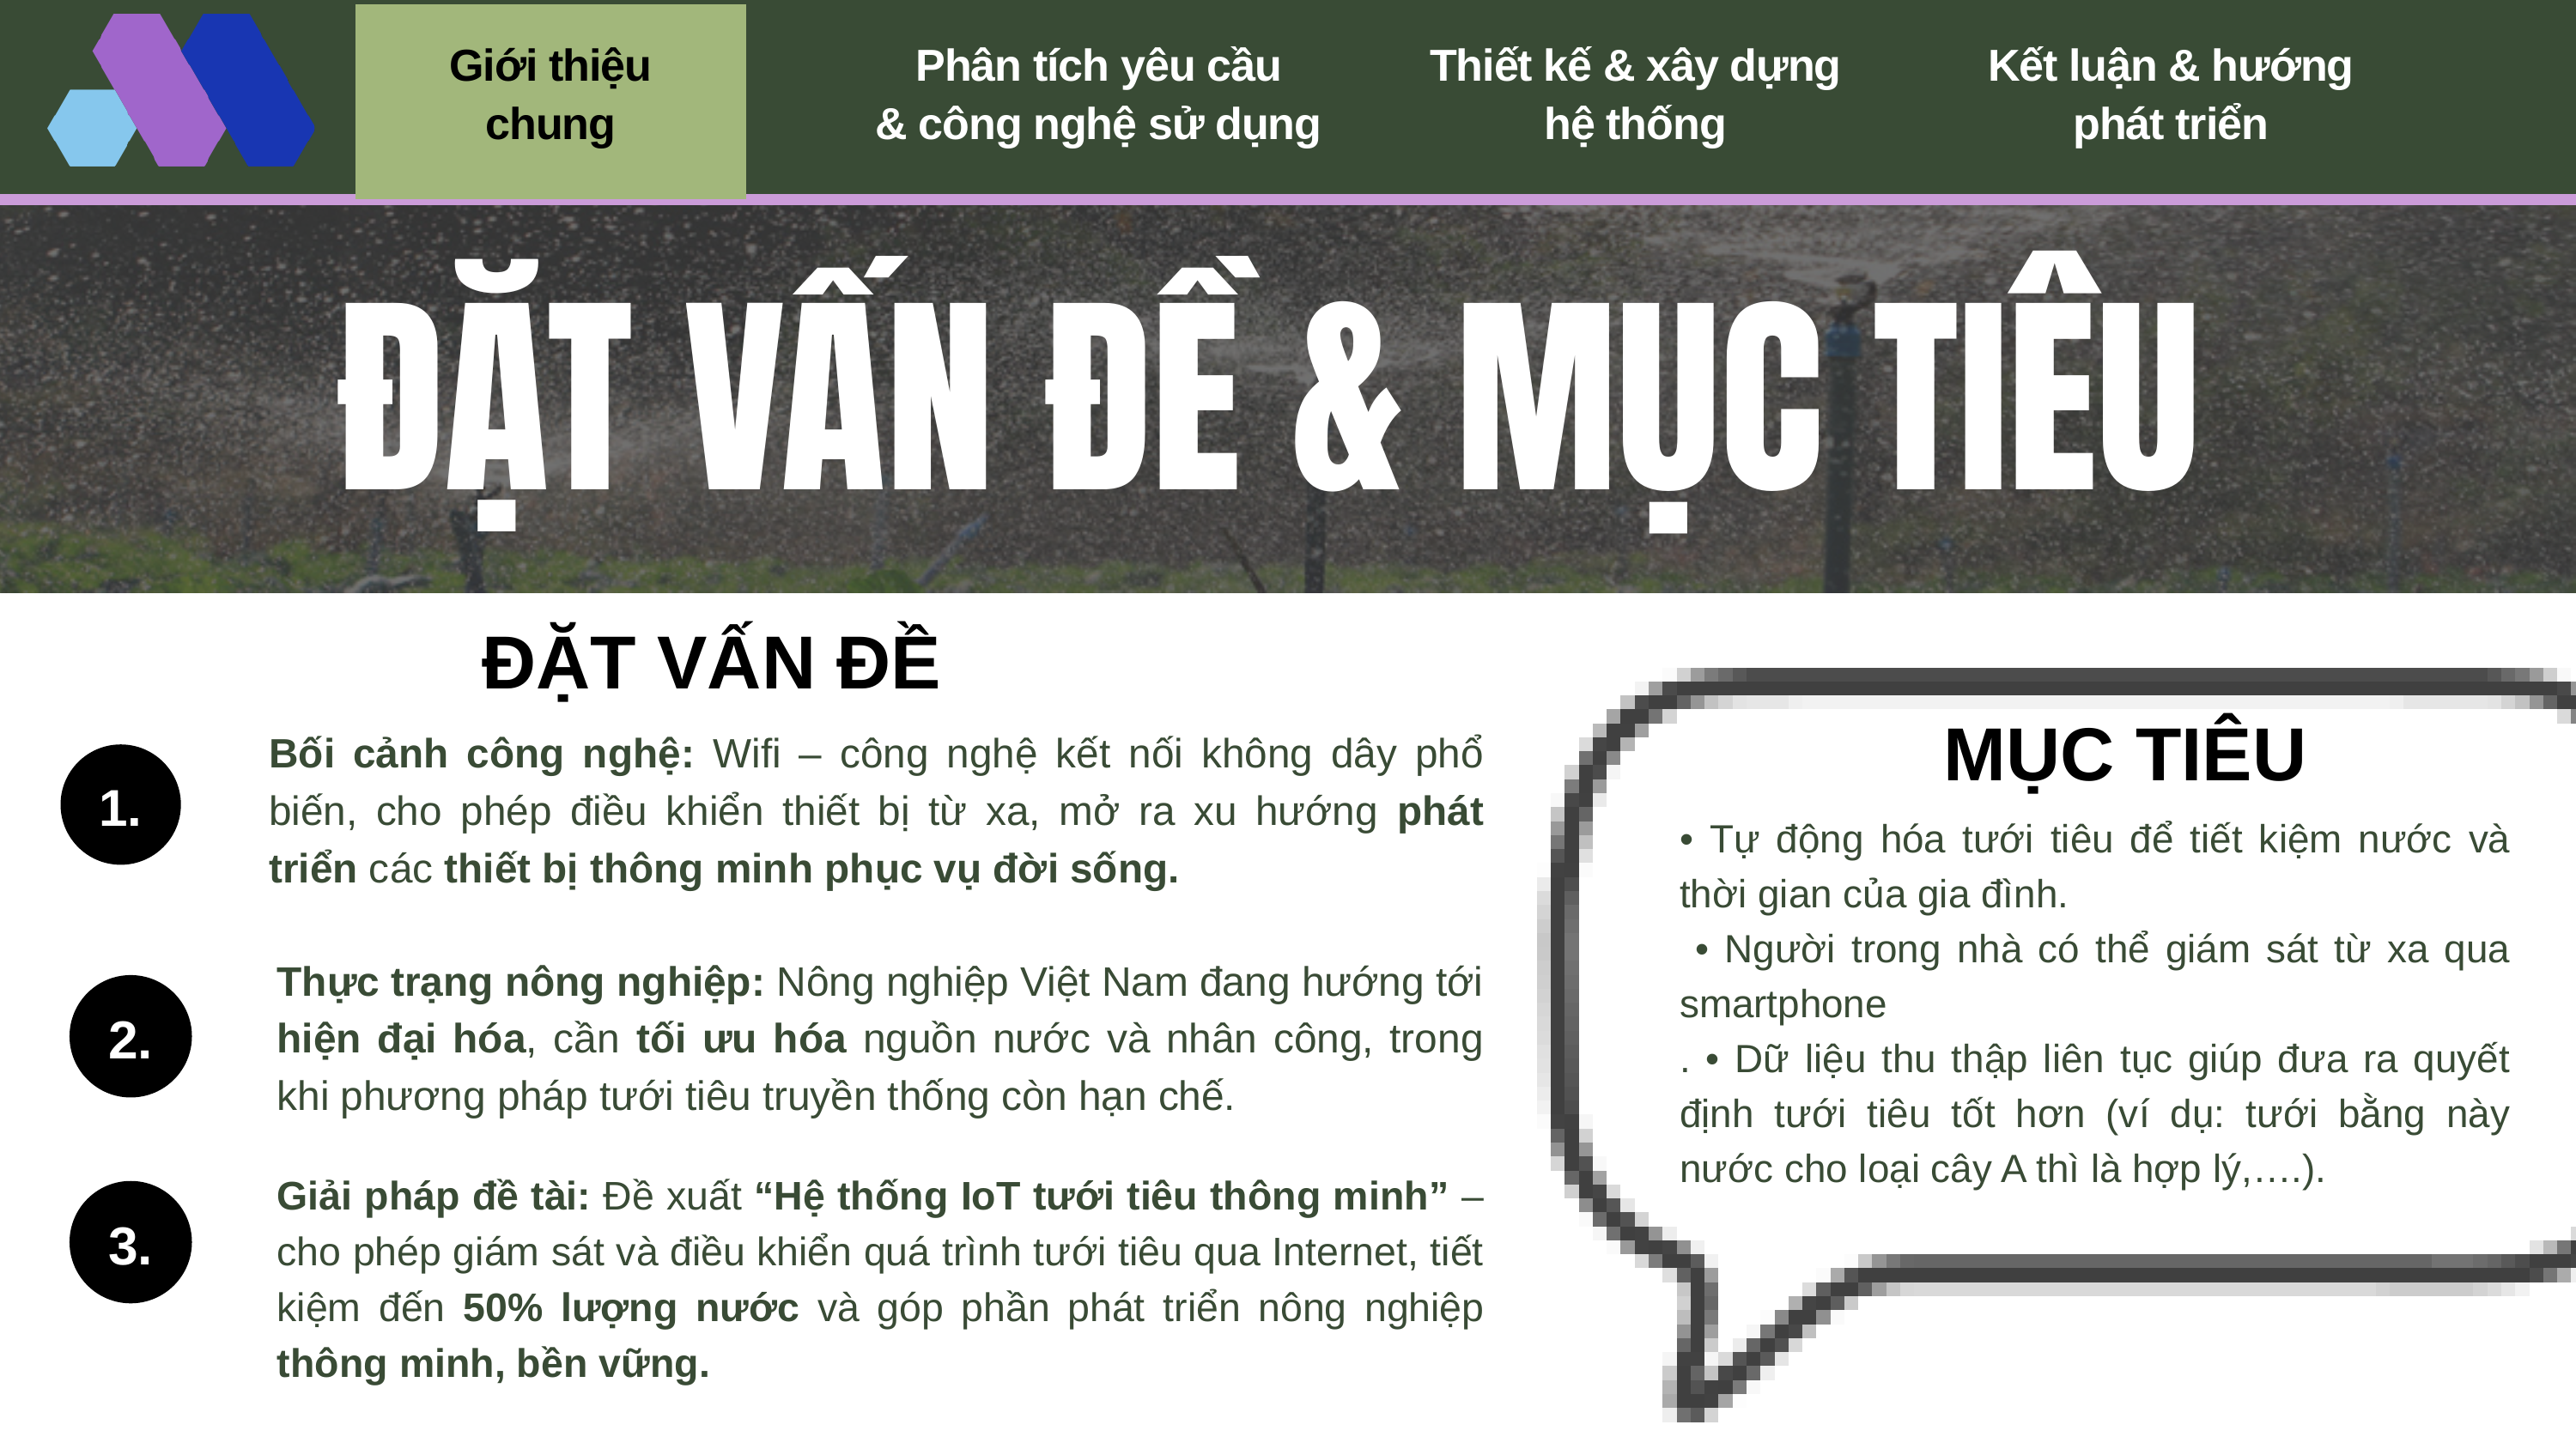

Giới thiệu
chung
Phân tích yêu cầu
& công nghệ sử dụng
Thiết kế & xây dựng
hệ thống
Kết luận & hướng
phát triển

ĐẶT VẤN ĐỀ & MỤC TIÊU
ĐẶT VẤN ĐỀ

MỤC TIÊU
Bối cảnh công nghệ: Wifi – công nghệ kết nối không dây phổ biến, cho phép điều khiển thiết bị từ xa, mở ra xu hướng phát triển các thiết bị thông minh phục vụ đời sống.

1.
• Tự động hóa tưới tiêu để tiết kiệm nước và thời gian của gia đình.
 • Người trong nhà có thể giám sát từ xa qua smartphone
. • Dữ liệu thu thập liên tục giúp đưa ra quyết định tưới tiêu tốt hơn (ví dụ: tưới bằng này nước cho loại cây A thì là hợp lý,….).
Thực trạng nông nghiệp: Nông nghiệp Việt Nam đang hướng tới hiện đại hóa, cần tối ưu hóa nguồn nước và nhân công, trong khi phương pháp tưới tiêu truyền thống còn hạn chế.

2.
Giải pháp đề tài: Đề xuất “Hệ thống IoT tưới tiêu thông minh” – cho phép giám sát và điều khiển quá trình tưới tiêu qua Internet, tiết kiệm đến 50% lượng nước và góp phần phát triển nông nghiệp thông minh, bền vững.

3.